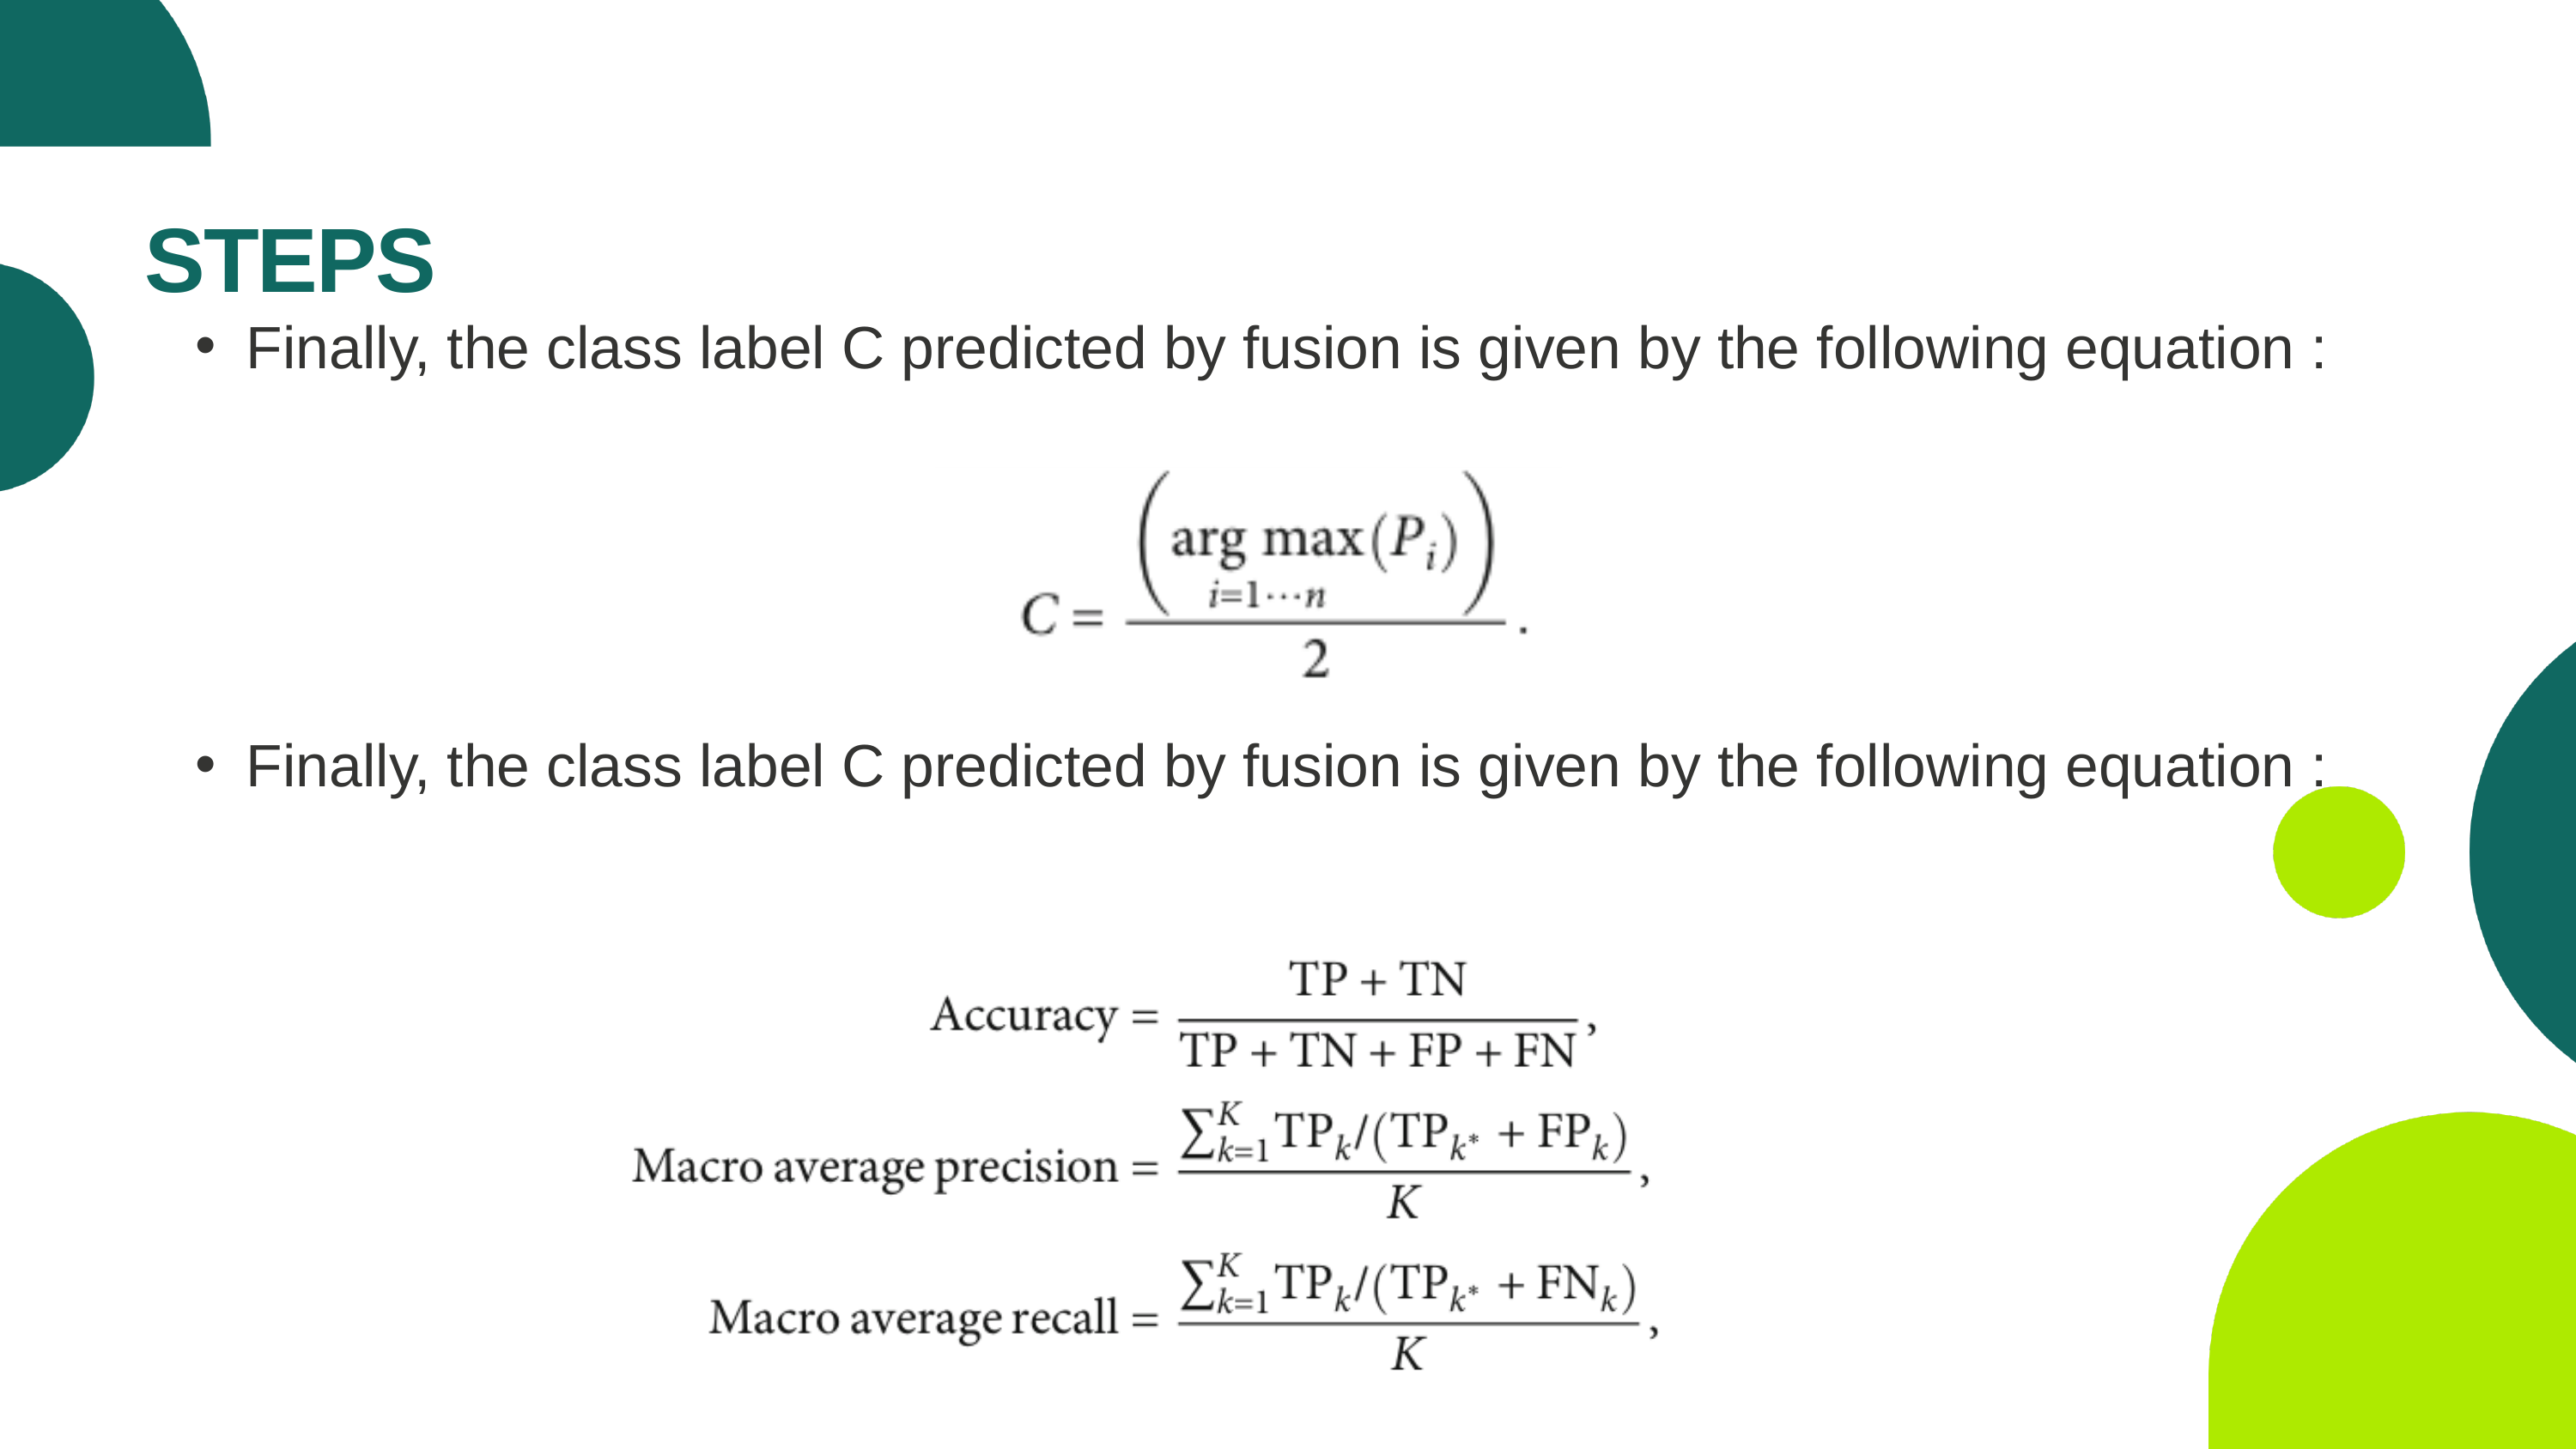

STEPS
Finally, the class label C predicted by fusion is given by the following equation :

Finally, the class label C predicted by fusion is given by the following equation :